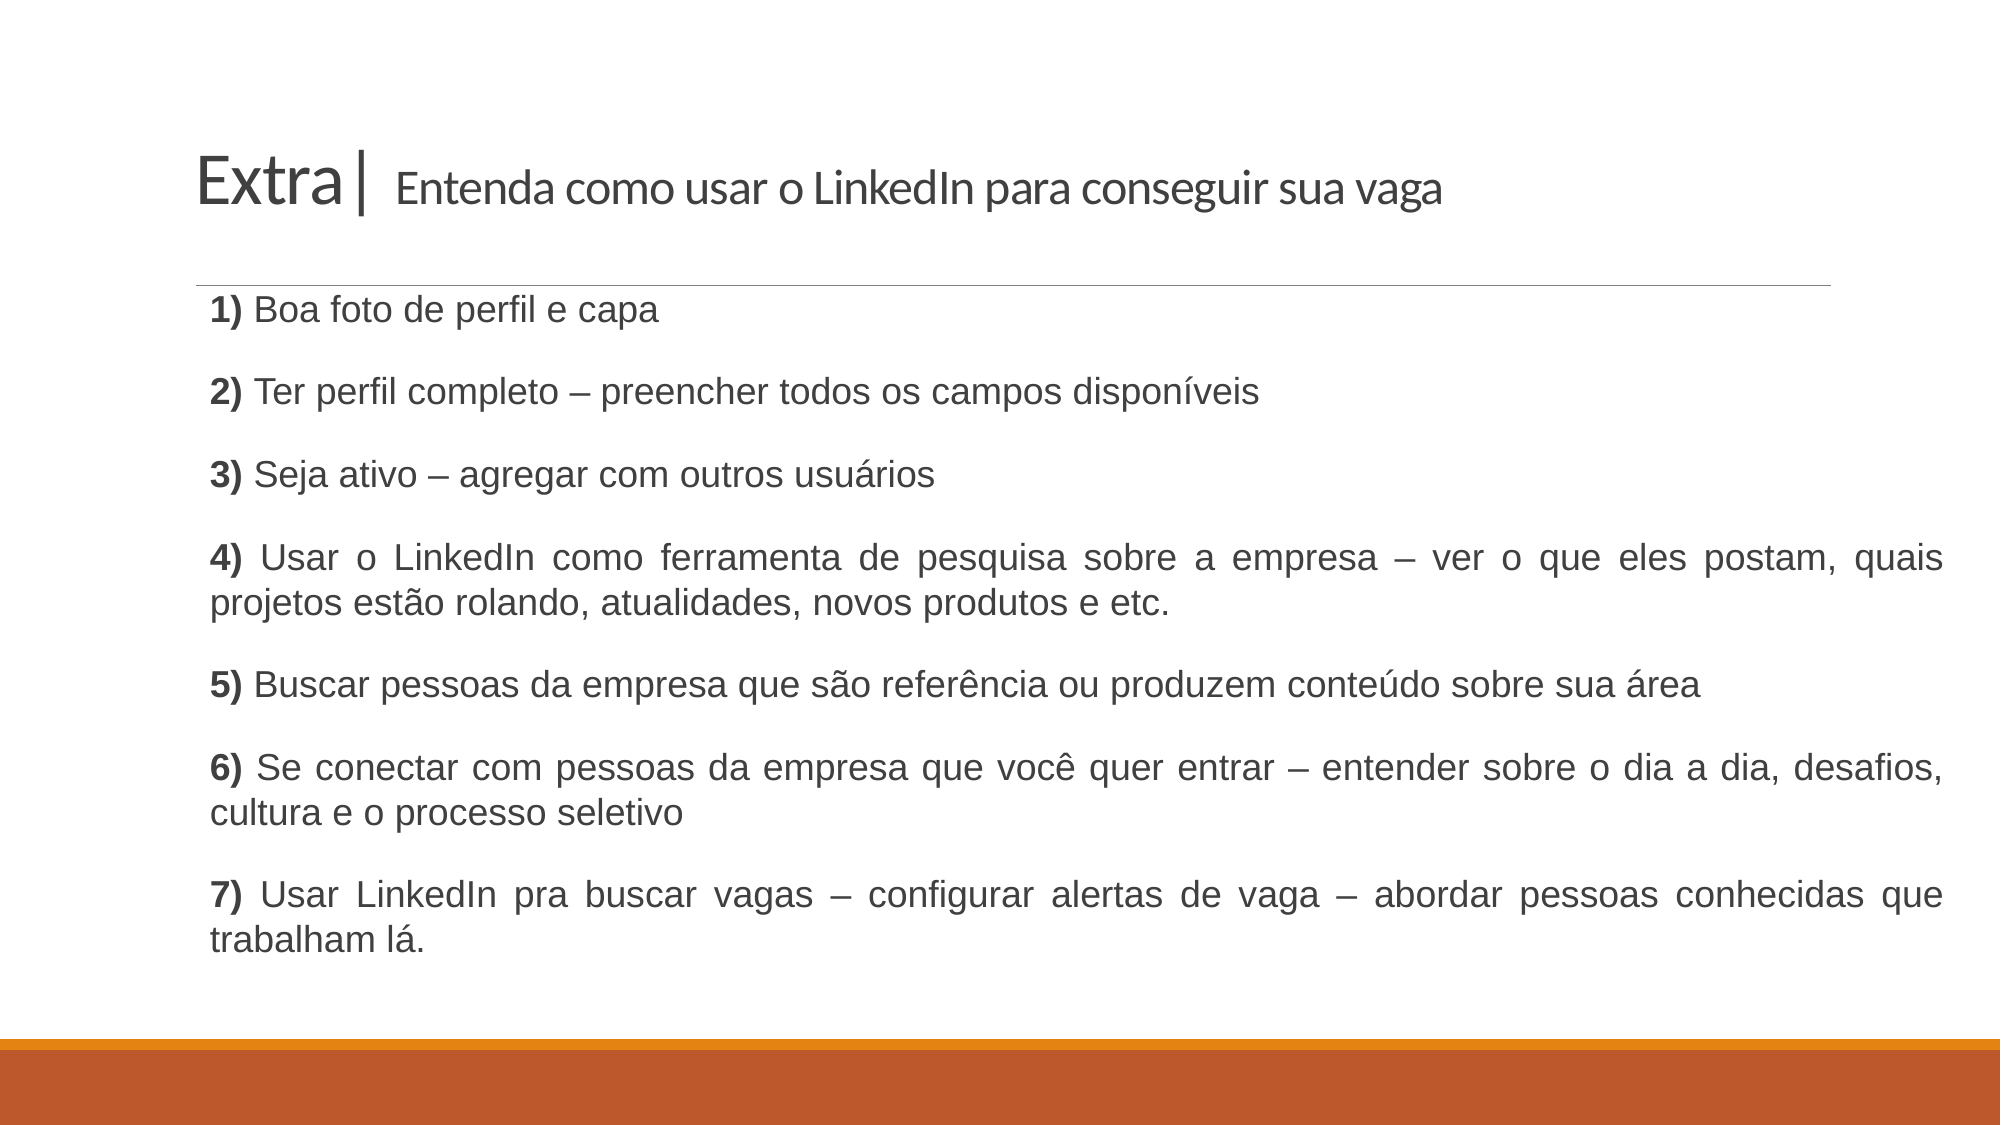

# Extra| Entenda como usar o LinkedIn para conseguir sua vaga
1) Boa foto de perfil e capa
2) Ter perfil completo – preencher todos os campos disponíveis
3) Seja ativo – agregar com outros usuários
4) Usar o LinkedIn como ferramenta de pesquisa sobre a empresa – ver o que eles postam, quais projetos estão rolando, atualidades, novos produtos e etc.
5) Buscar pessoas da empresa que são referência ou produzem conteúdo sobre sua área
6) Se conectar com pessoas da empresa que você quer entrar – entender sobre o dia a dia, desafios, cultura e o processo seletivo
7) Usar LinkedIn pra buscar vagas – configurar alertas de vaga – abordar pessoas conhecidas que trabalham lá.